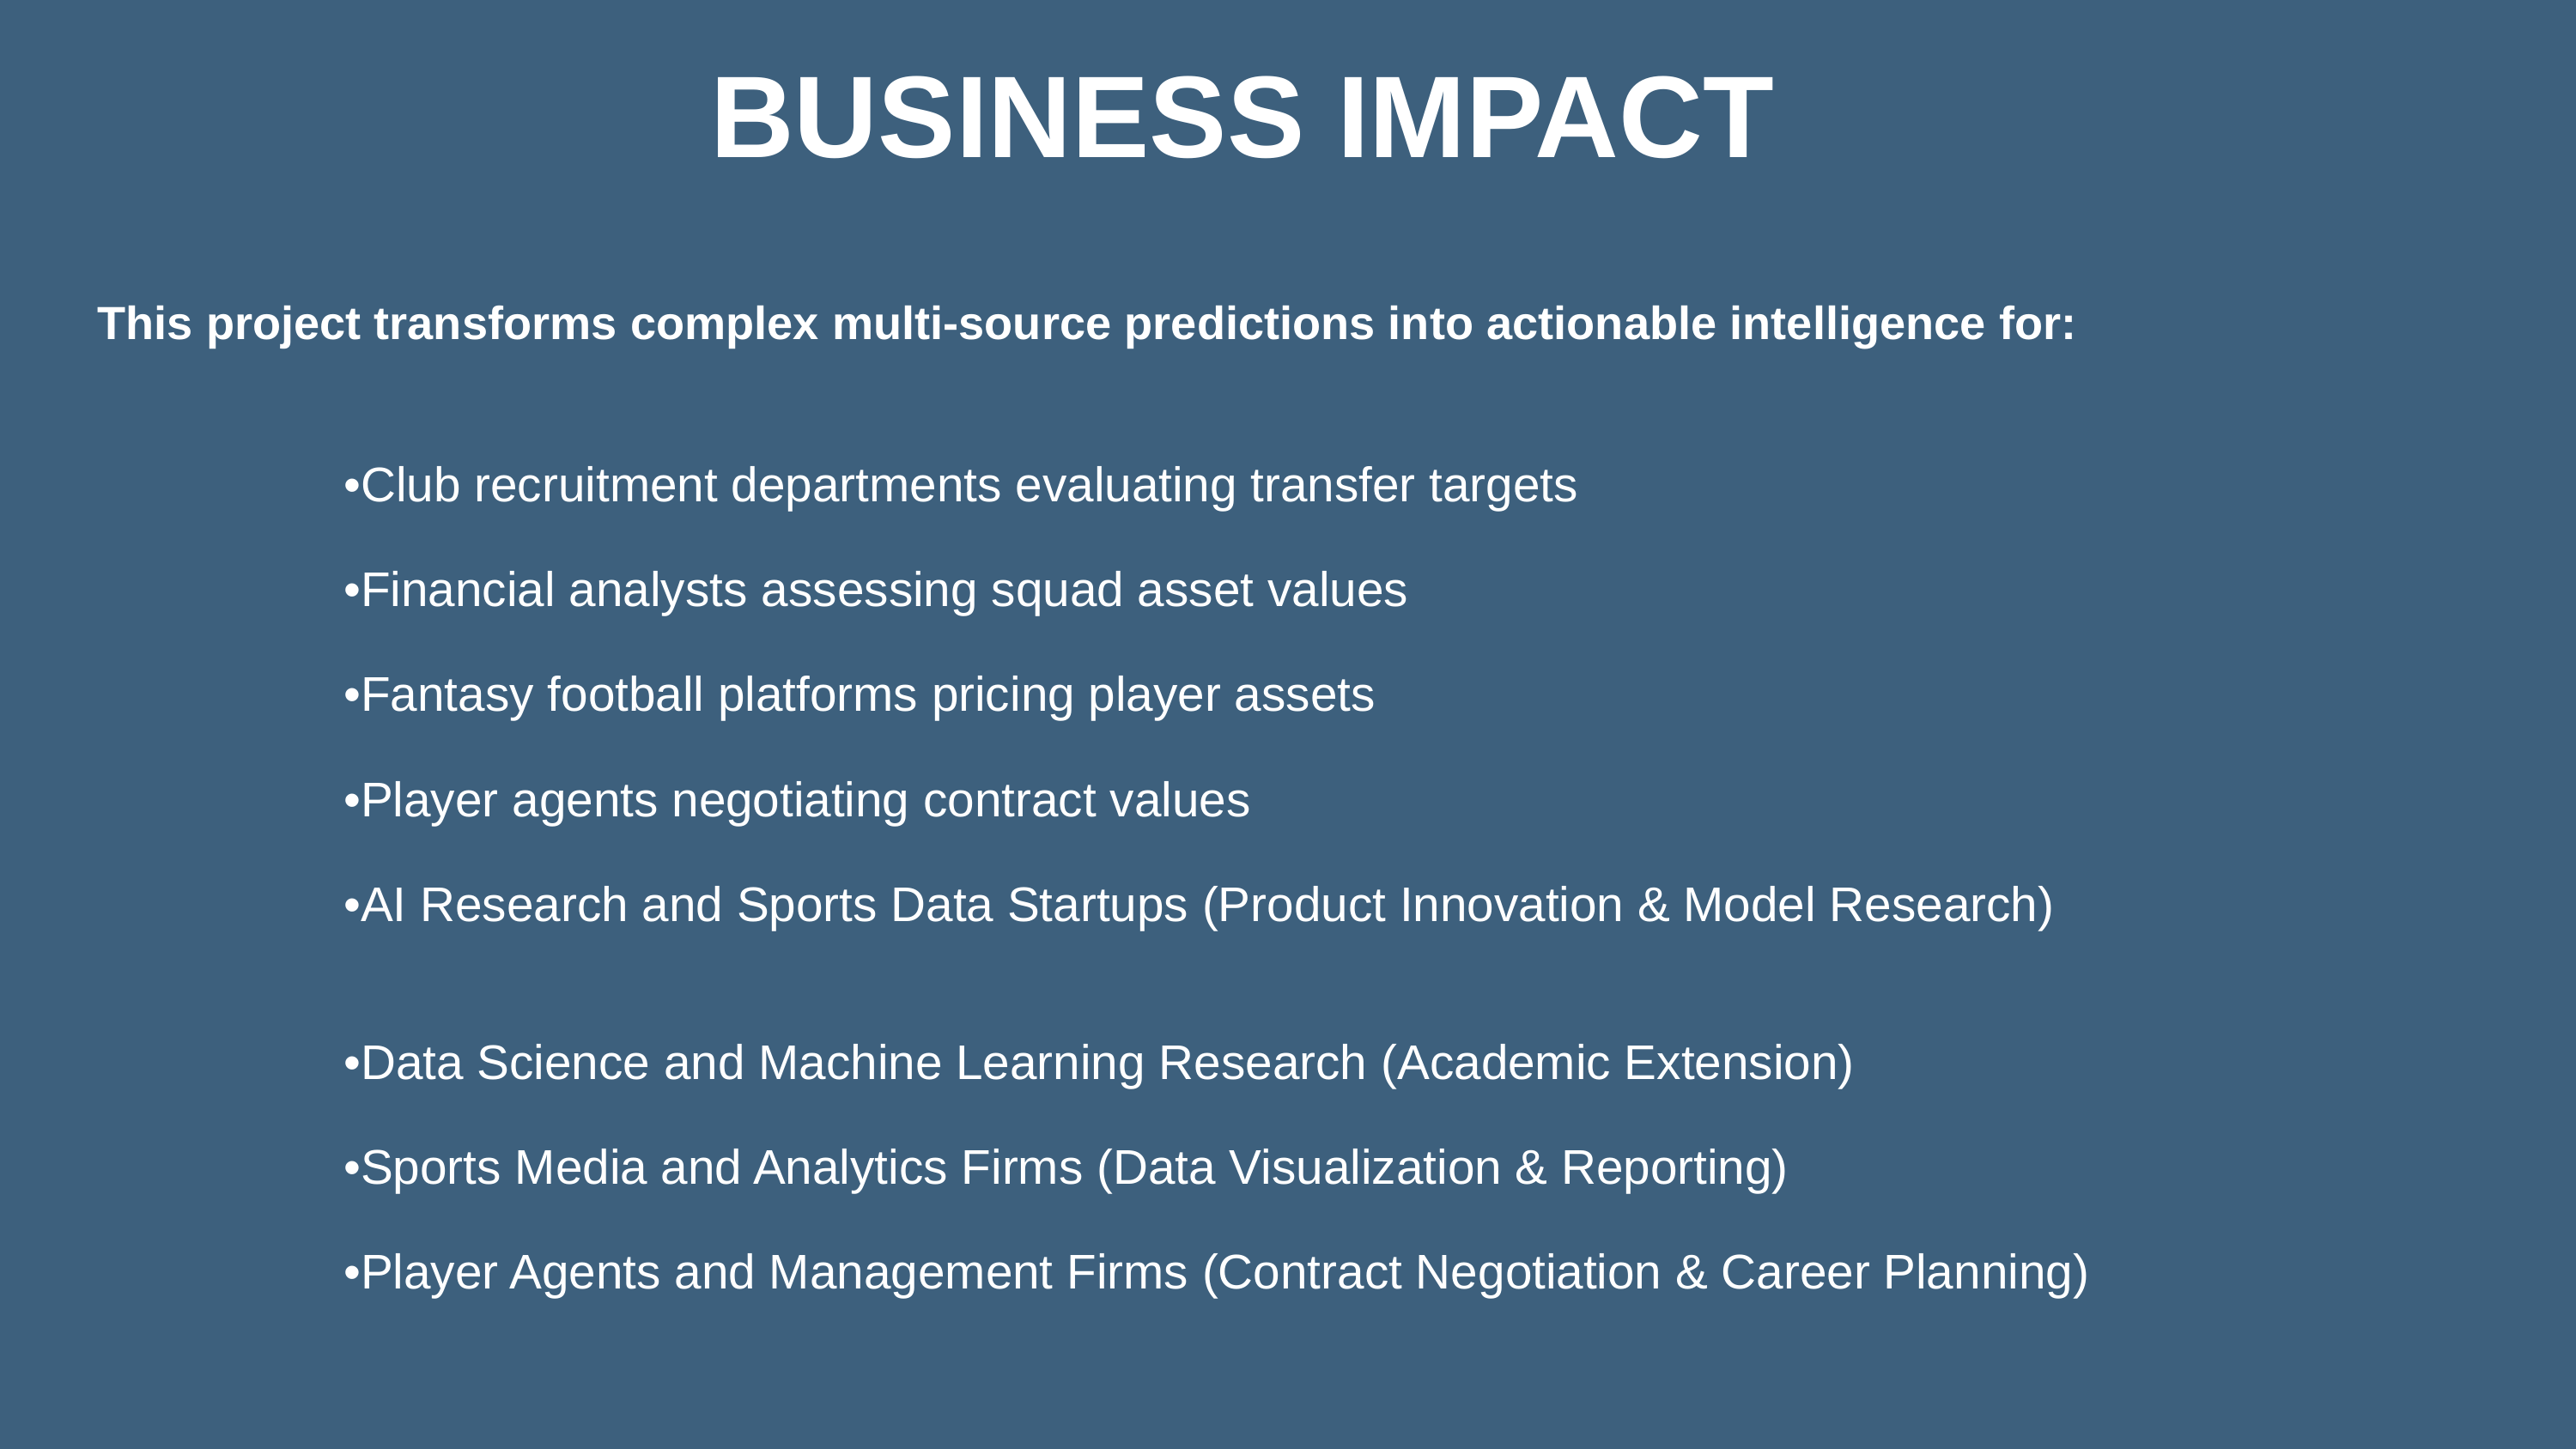

BUSINESS IMPACT
This project transforms complex multi-source predictions into actionable intelligence for:
•Club recruitment departments evaluating transfer targets
•Financial analysts assessing squad asset values
•Fantasy football platforms pricing player assets
•Player agents negotiating contract values
•AI Research and Sports Data Startups (Product Innovation & Model Research)
•Data Science and Machine Learning Research (Academic Extension)
•Sports Media and Analytics Firms (Data Visualization & Reporting)
•Player Agents and Management Firms (Contract Negotiation & Career Planning)